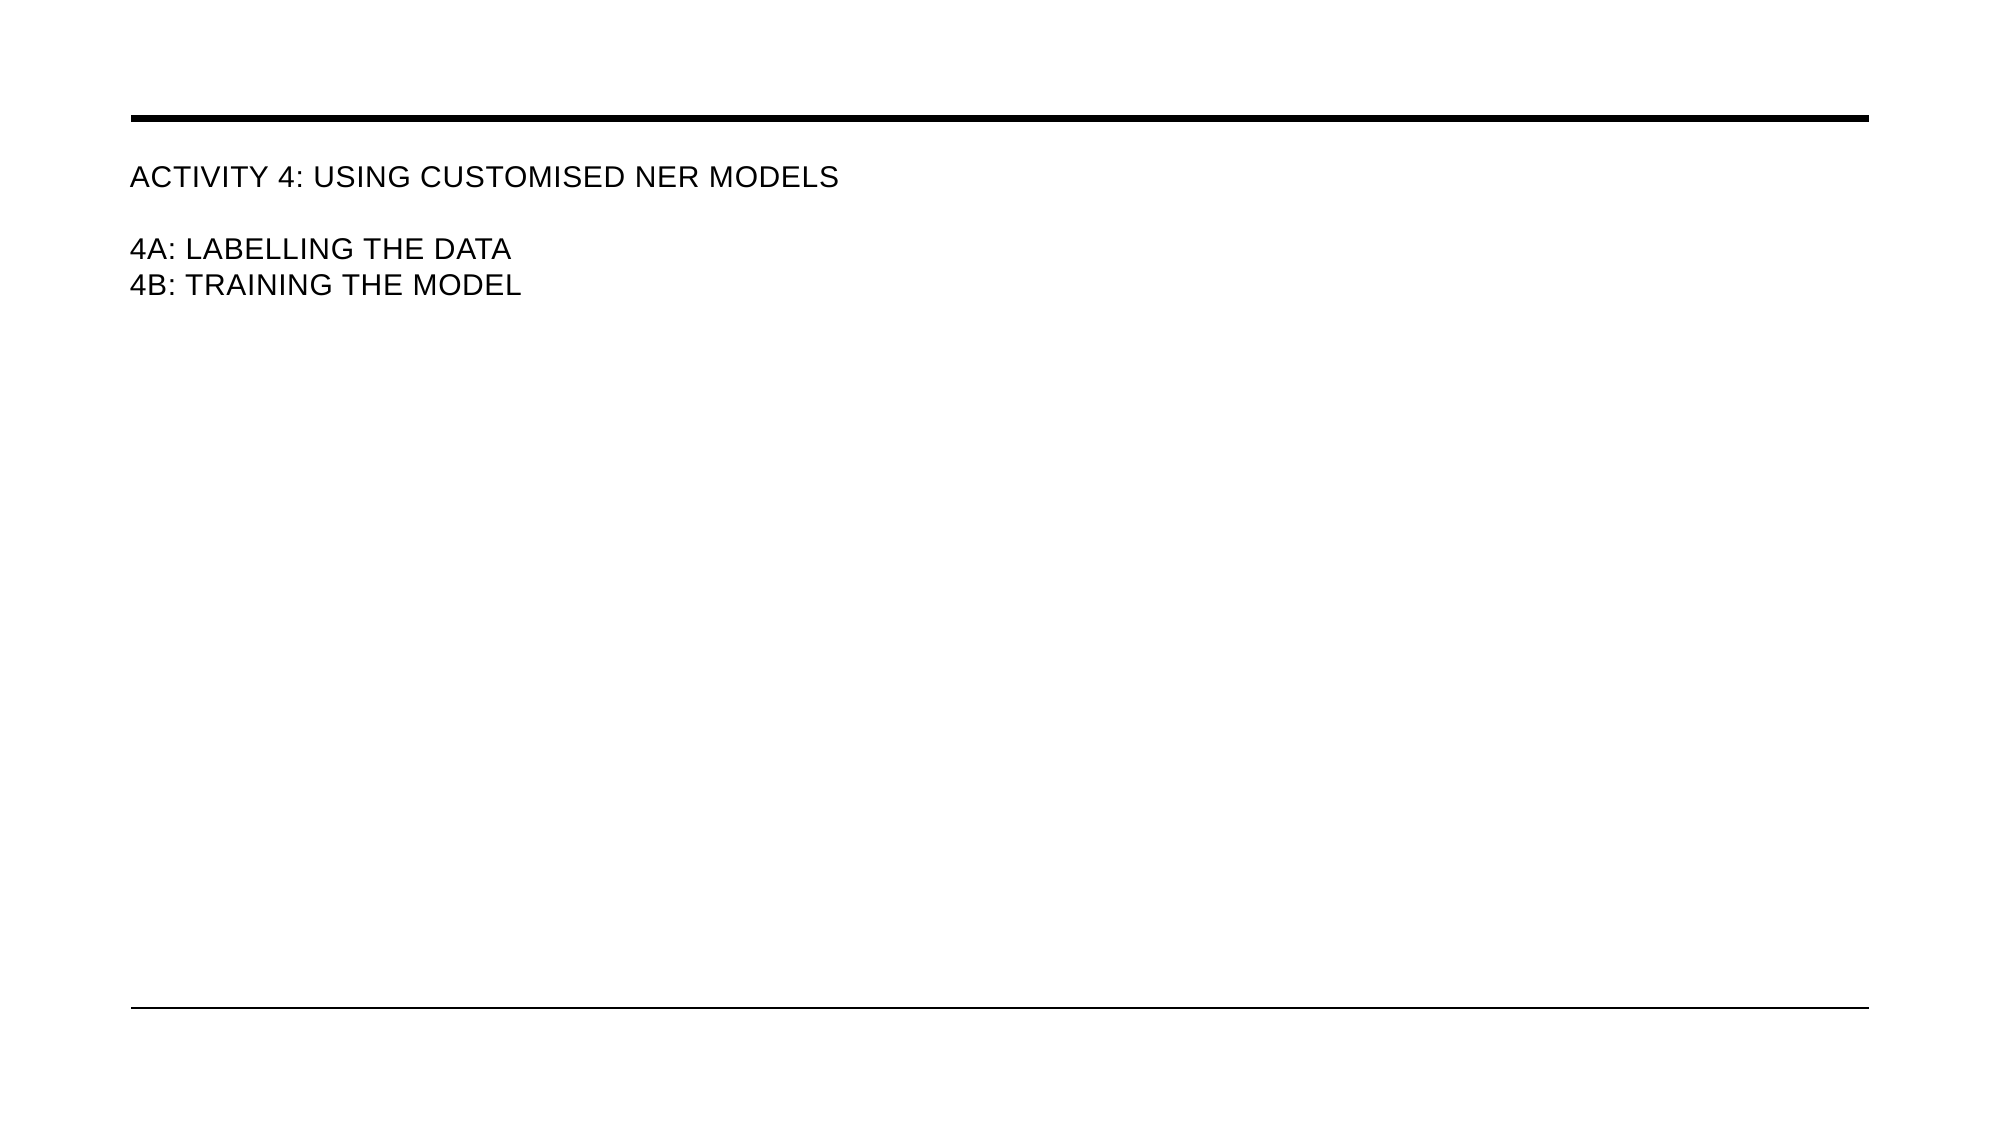

# ACTIVITY 4: USING CUSTOMISED NER MODELS 4a: labelling the data 4b: training the model